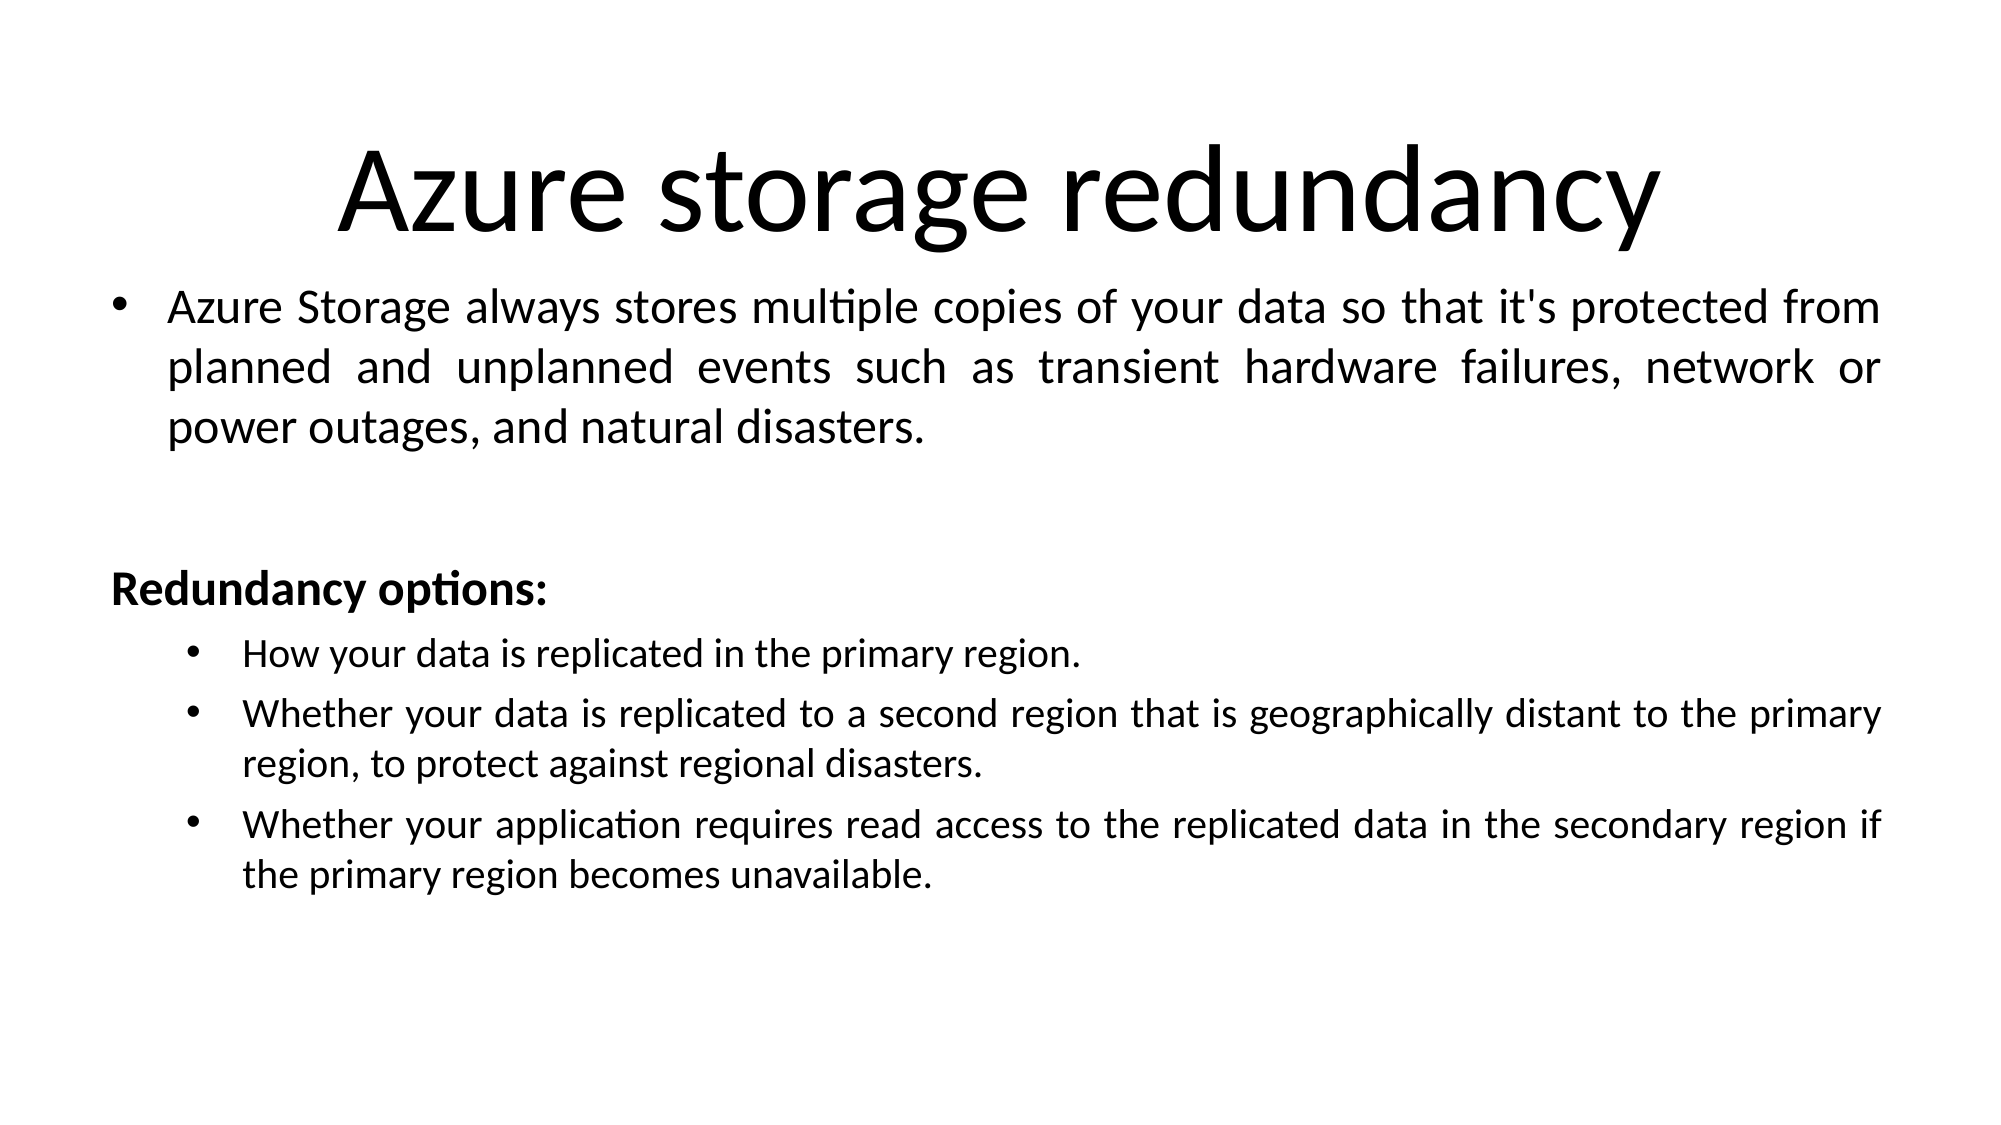

# Azure storage redundancy
Azure Storage always stores multiple copies of your data so that it's protected from planned and unplanned events such as transient hardware failures, network or power outages, and natural disasters.

Redundancy options:
How your data is replicated in the primary region.
Whether your data is replicated to a second region that is geographically distant to the primary region, to protect against regional disasters.
Whether your application requires read access to the replicated data in the secondary region if the primary region becomes unavailable.